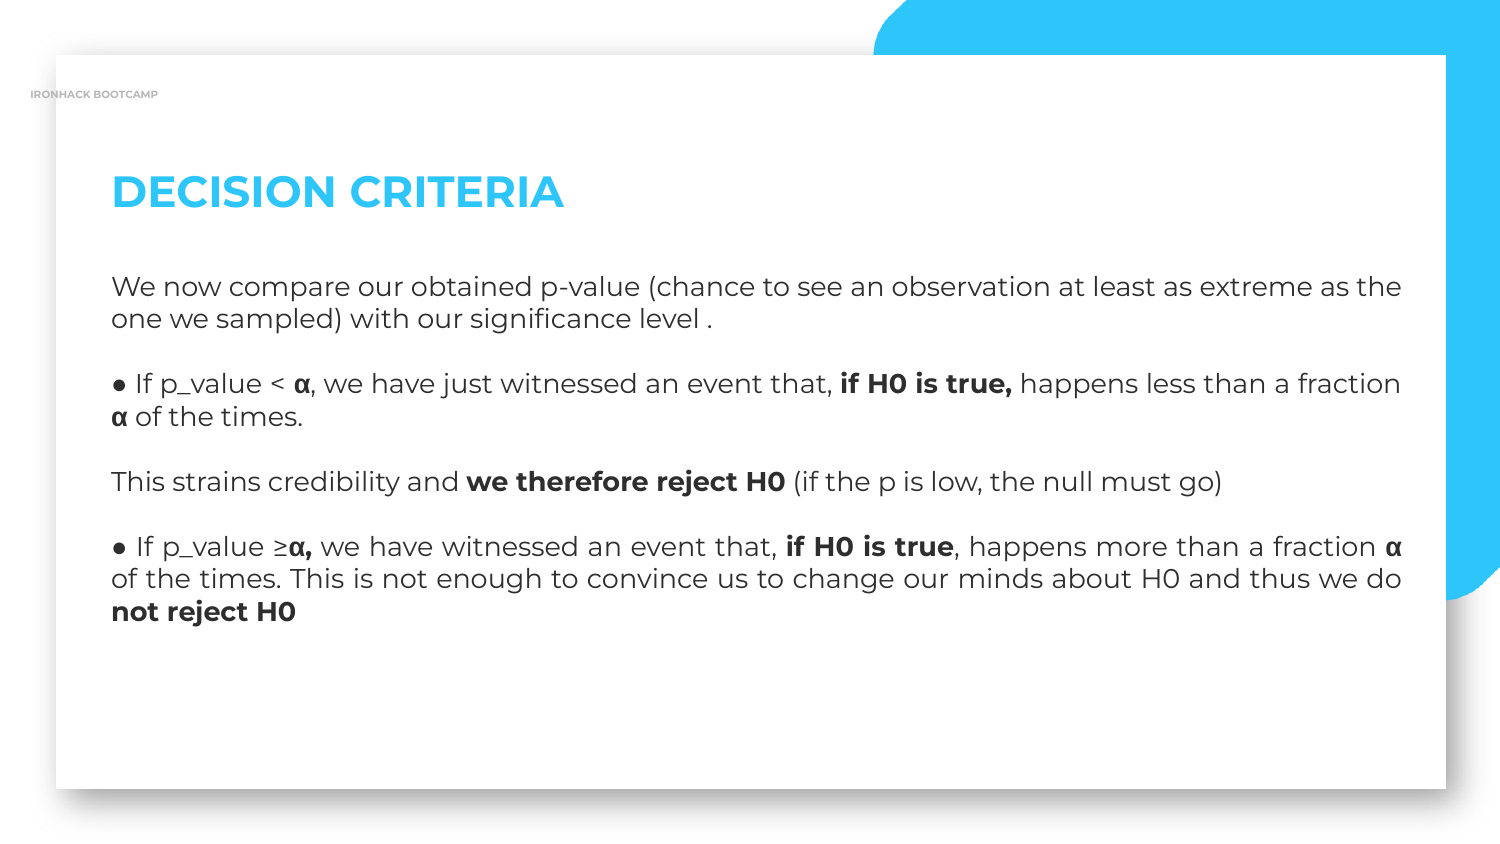

IRONHACK BOOTCAMP
DECISION CRITERIA

We now compare our obtained p-value (chance to see an observation at least as extreme as the one we sampled) with our significance level .

● If p_value < α, we have just witnessed an event that, if H0 is true, happens less than a fraction α of the times.

This strains credibility and we therefore reject H0 (if the p is low, the null must go)

● If p_value ≥α, we have witnessed an event that, if H0 is true, happens more than a fraction α of the times. This is not enough to convince us to change our minds about H0 and thus we do not reject H0